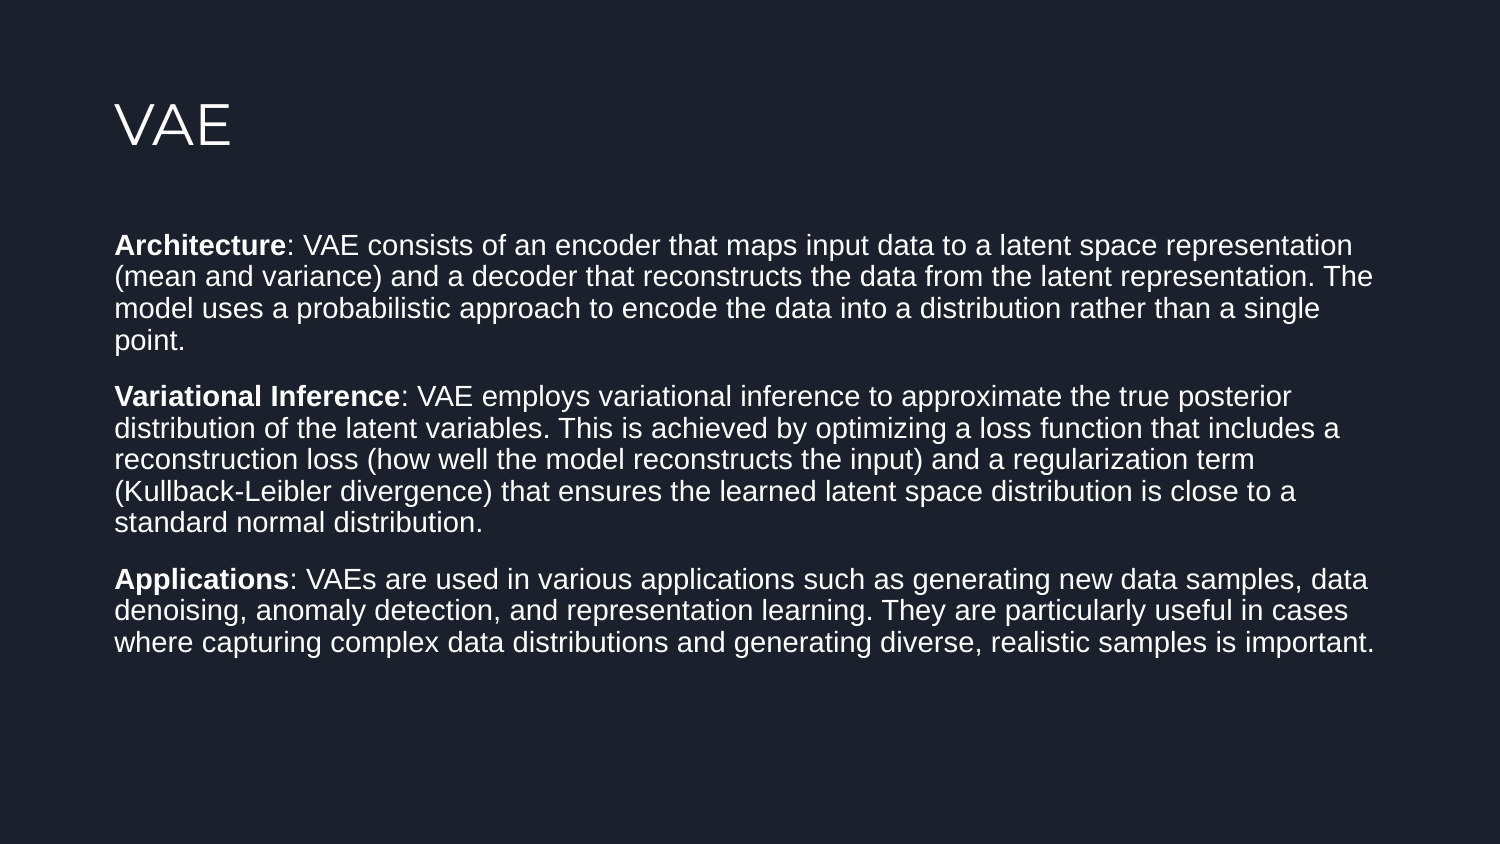

# VAE
Architecture: VAE consists of an encoder that maps input data to a latent space representation (mean and variance) and a decoder that reconstructs the data from the latent representation. The model uses a probabilistic approach to encode the data into a distribution rather than a single point.
Variational Inference: VAE employs variational inference to approximate the true posterior distribution of the latent variables. This is achieved by optimizing a loss function that includes a reconstruction loss (how well the model reconstructs the input) and a regularization term (Kullback-Leibler divergence) that ensures the learned latent space distribution is close to a standard normal distribution.
Applications: VAEs are used in various applications such as generating new data samples, data denoising, anomaly detection, and representation learning. They are particularly useful in cases where capturing complex data distributions and generating diverse, realistic samples is important.